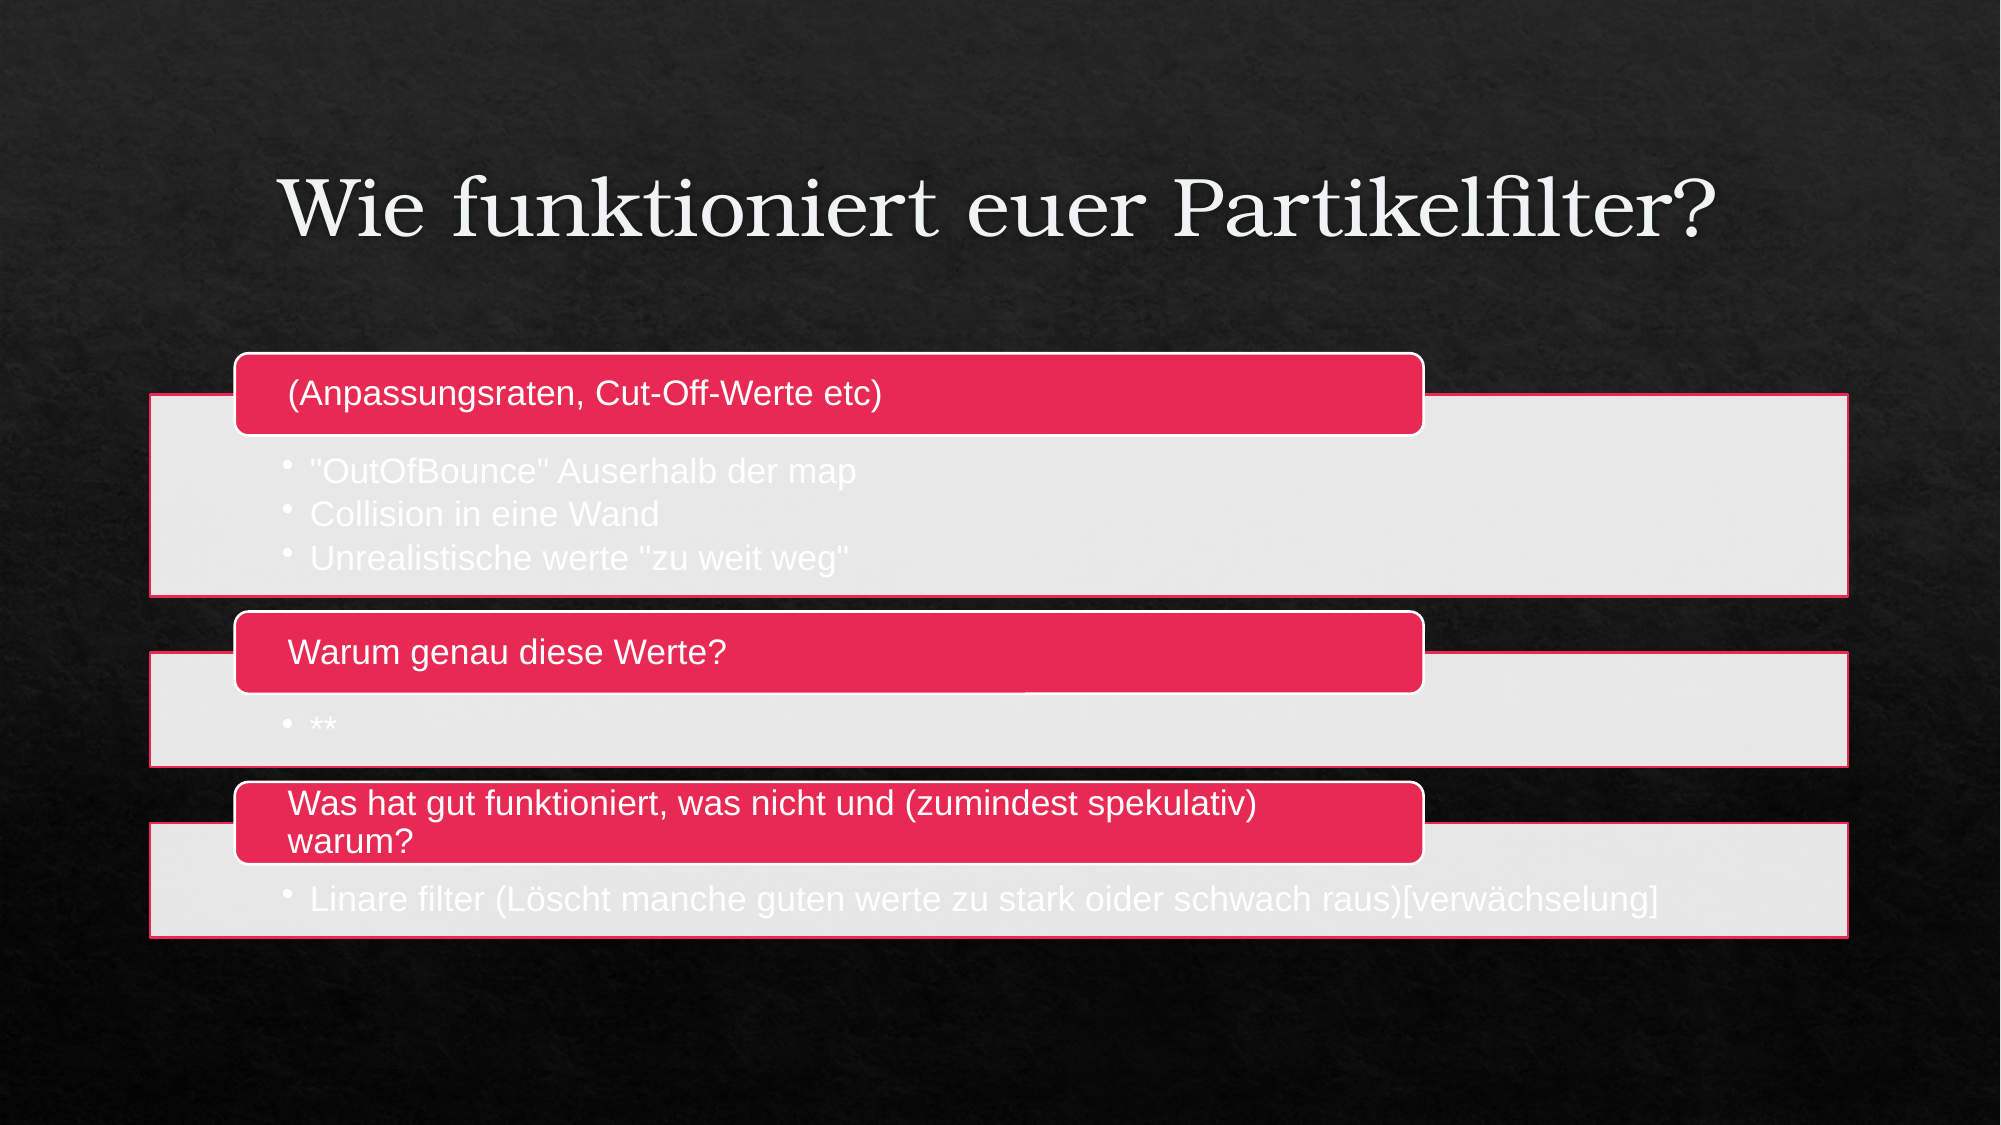

# Wie funktioniert euer Partikelfilter?
"OutOfBounce" Auserhalb der map
Collision in eine Wand
Unrealistische werte "zu weit weg"
(Anpassungsraten, Cut-Off-Werte etc)
**
Warum genau diese Werte?
Linare filter (Löscht manche guten werte zu stark oider schwach raus)[verwächselung]
Was hat gut funktioniert, was nicht und (zumindest spekulativ) warum?